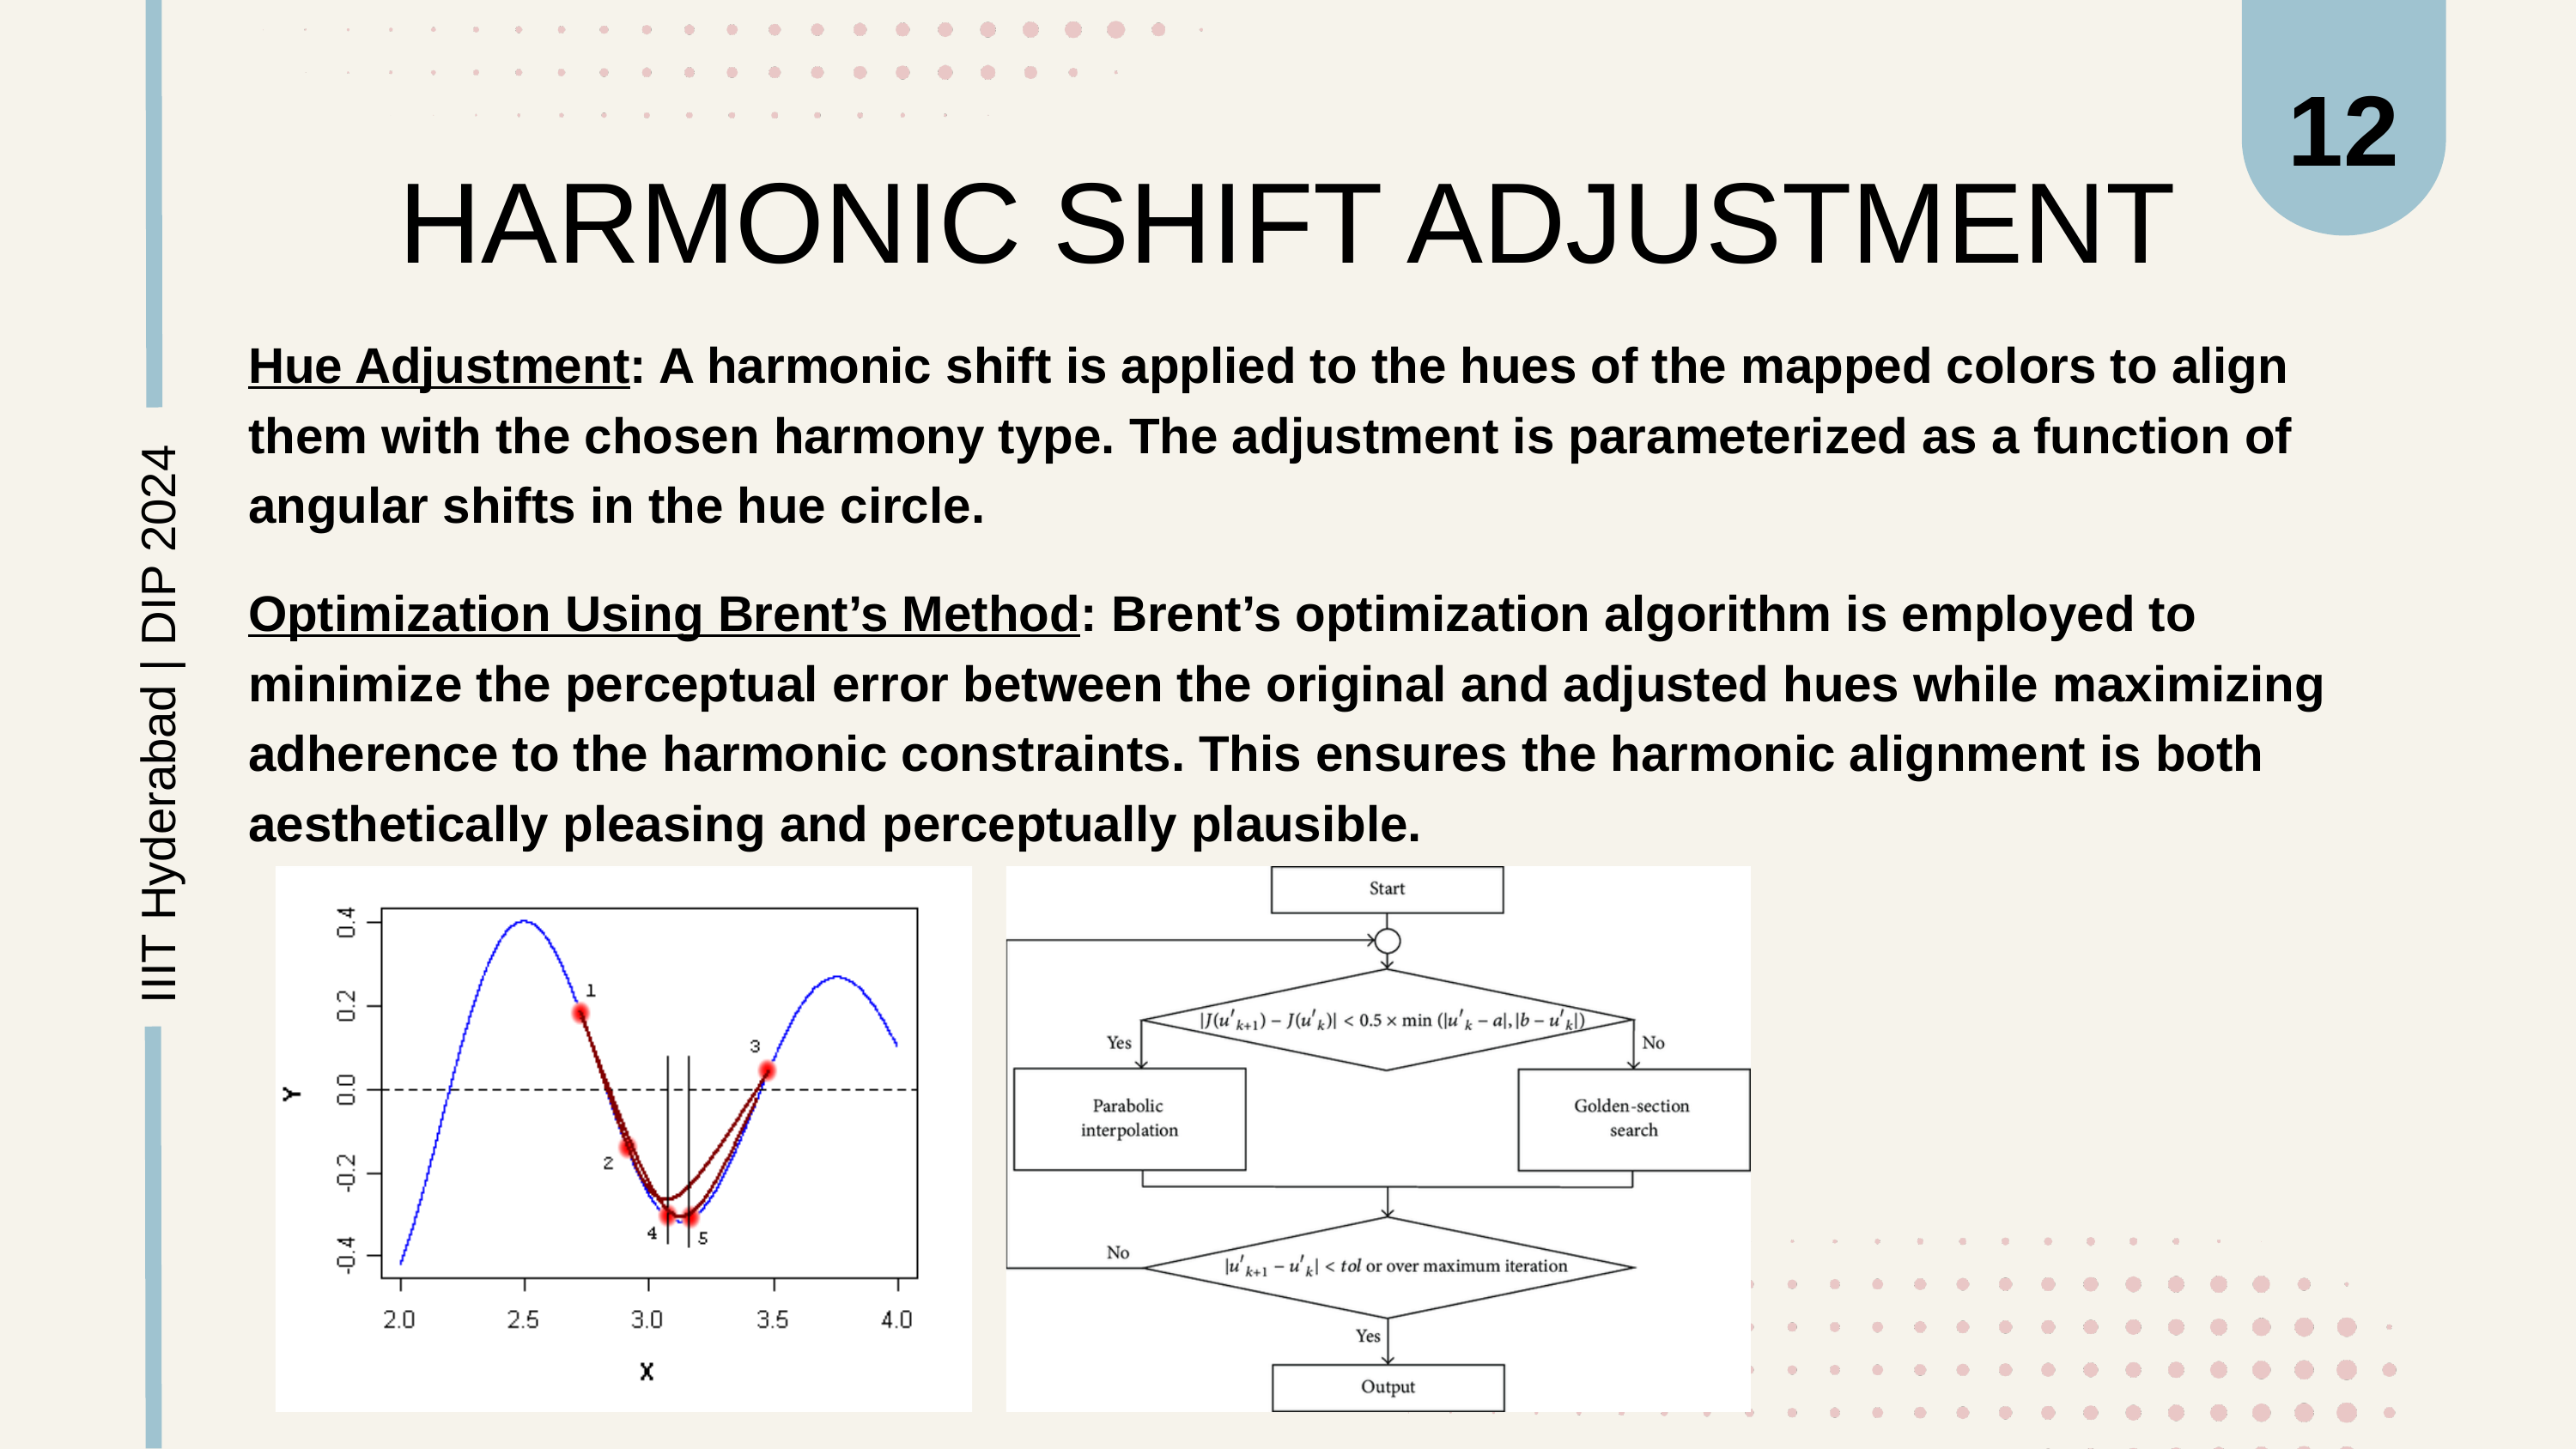

12

HARMONIC SHIFT ADJUSTMENT
Hue Adjustment: A harmonic shift is applied to the hues of the mapped colors to align them with the chosen harmony type. The adjustment is parameterized as a function of angular shifts in the hue circle.
Optimization Using Brent’s Method: Brent’s optimization algorithm is employed to minimize the perceptual error between the original and adjusted hues while maximizing adherence to the harmonic constraints. This ensures the harmonic alignment is both aesthetically pleasing and perceptually plausible.
IIIT Hyderabad | DIP 2024